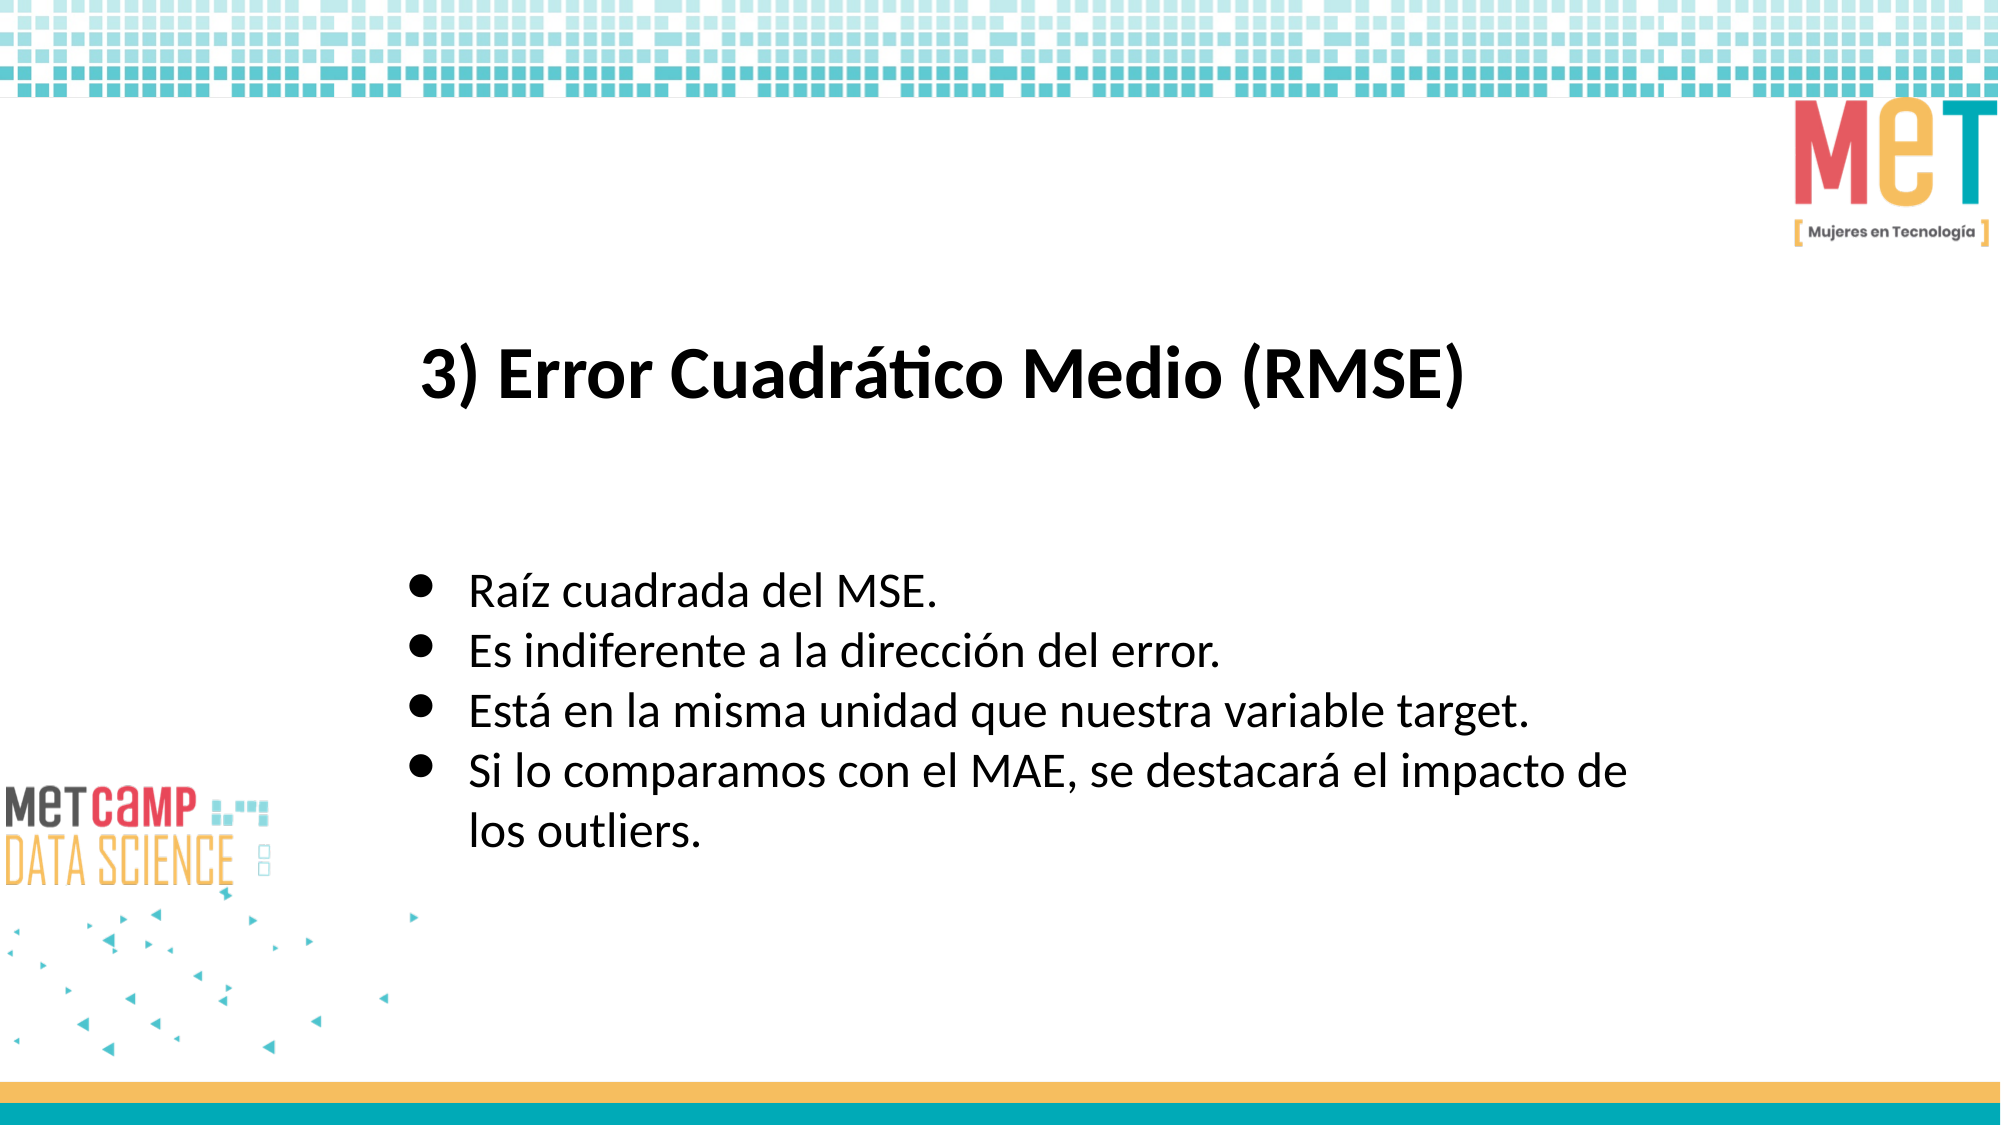

3) Error Cuadrático Medio (RMSE)
Raíz cuadrada del MSE.
Es indiferente a la dirección del error.
Está en la misma unidad que nuestra variable target.
Si lo comparamos con el MAE, se destacará el impacto de los outliers.